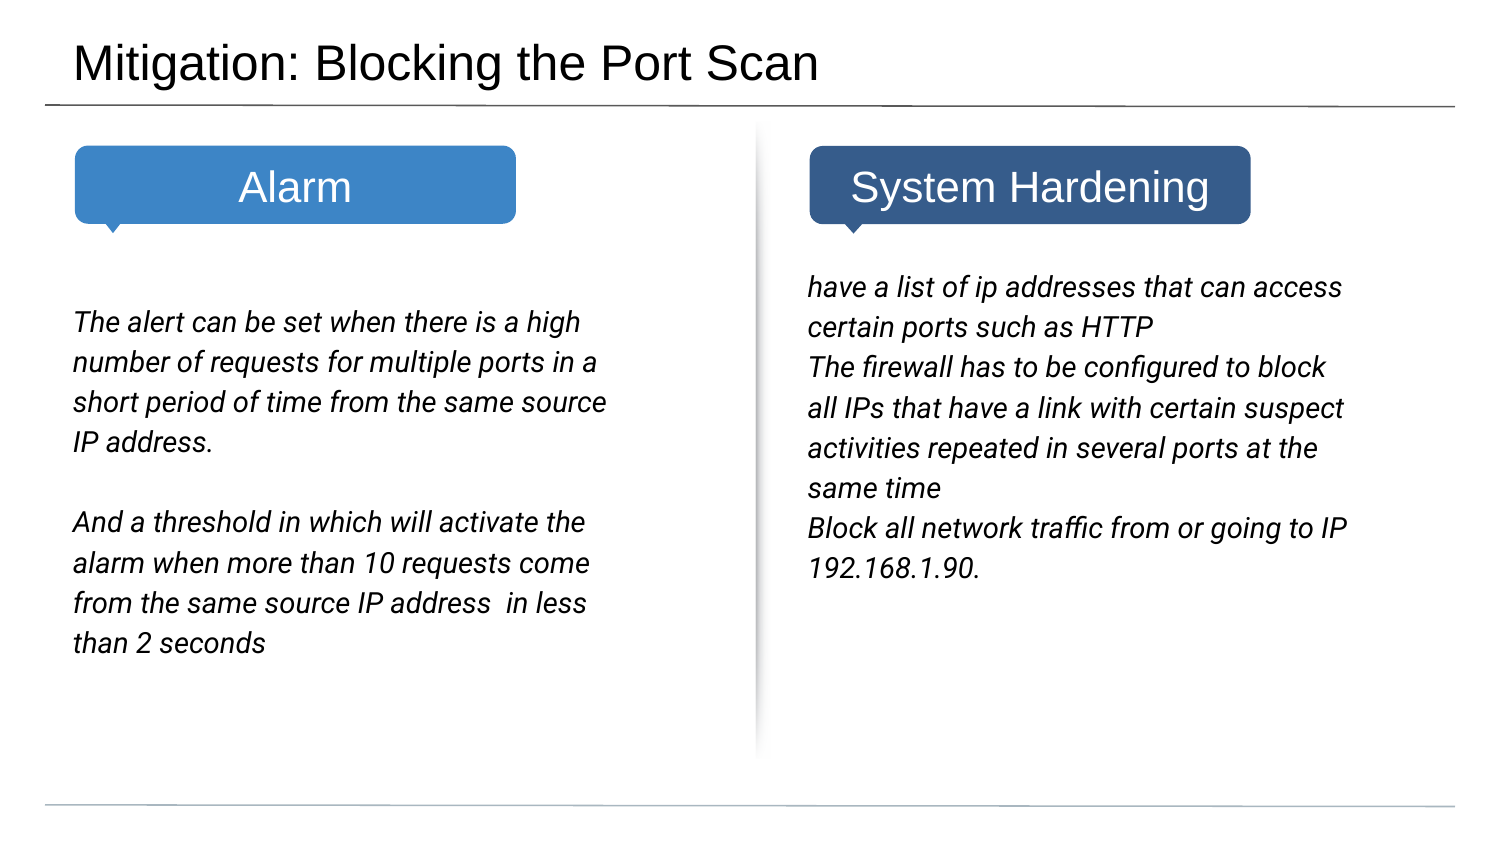

# Mitigation: Blocking the Port Scan

The alert can be set when there is a high number of requests for multiple ports in a short period of time from the same source IP address.

And a threshold in which will activate the alarm when more than 10 requests come from the same source IP address  in less than 2 seconds
have a list of ip addresses that can access certain ports such as HTTP
The firewall has to be configured to block all IPs that have a link with certain suspect activities repeated in several ports at the same time
Block all network traffic from or going to IP 192.168.1.90.